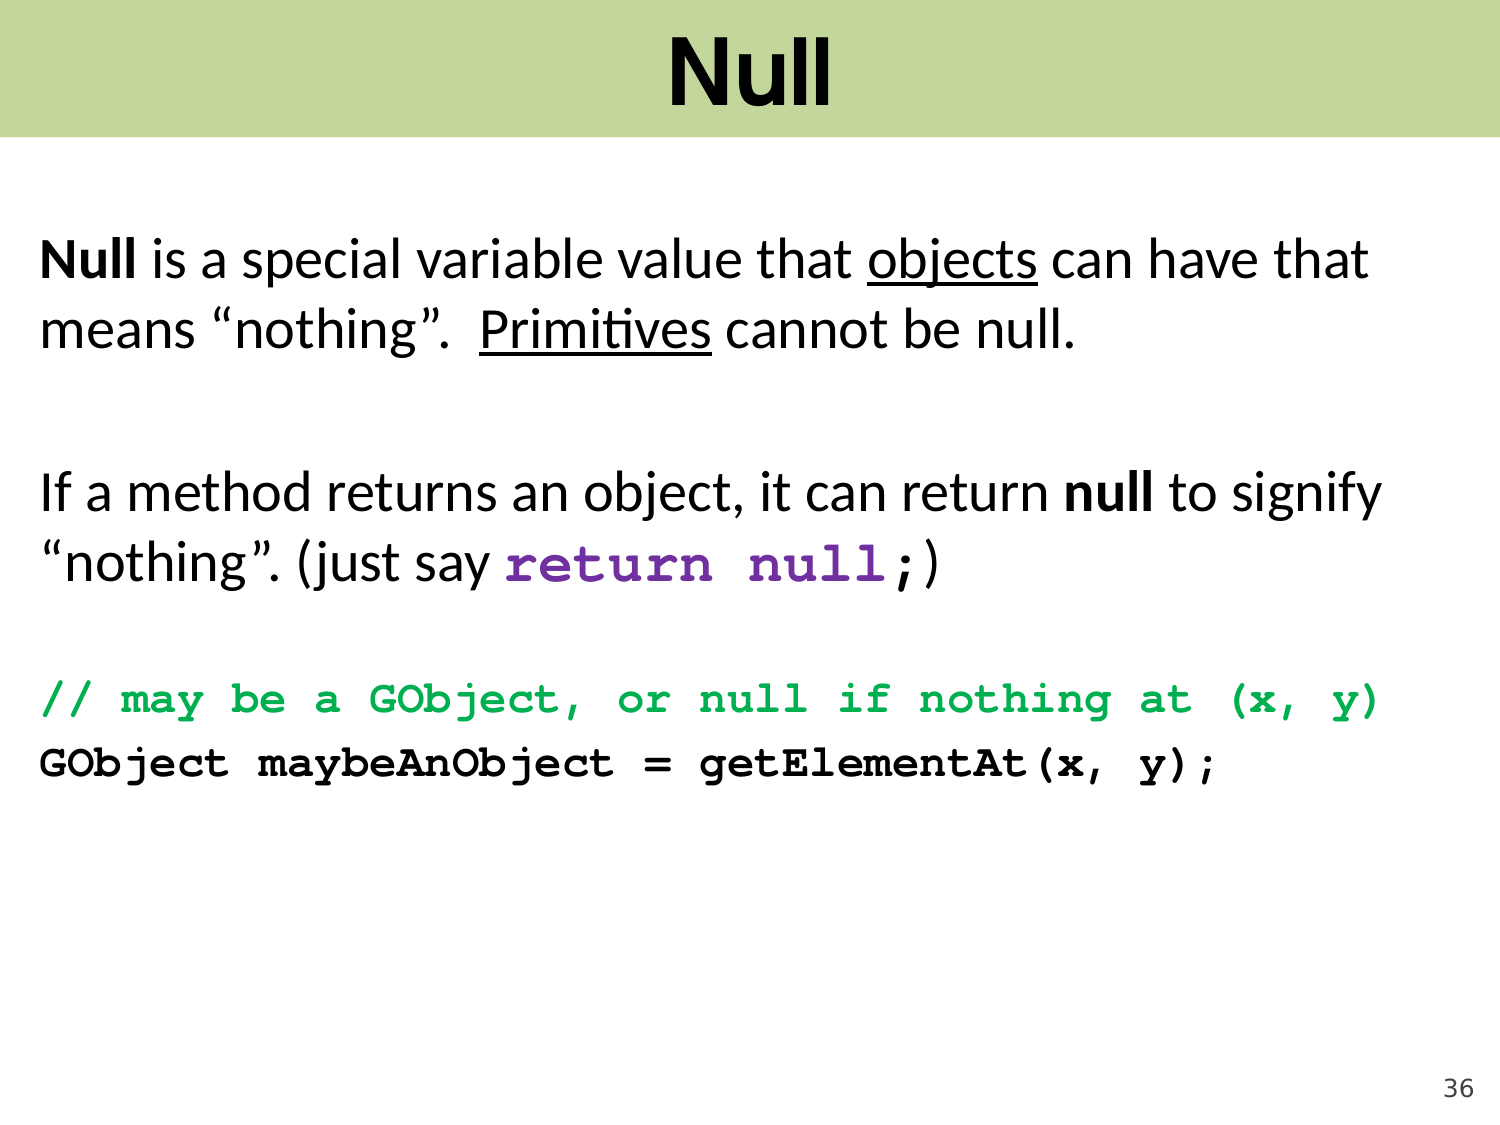

# Null
Null is a special variable value that objects can have that means “nothing”.  Primitives cannot be null.

If a method returns an object, it can return null to signify “nothing”. (just say return null;)

// may be a GObject, or null if nothing at (x, y)
GObject maybeAnObject = getElementAt(x, y);